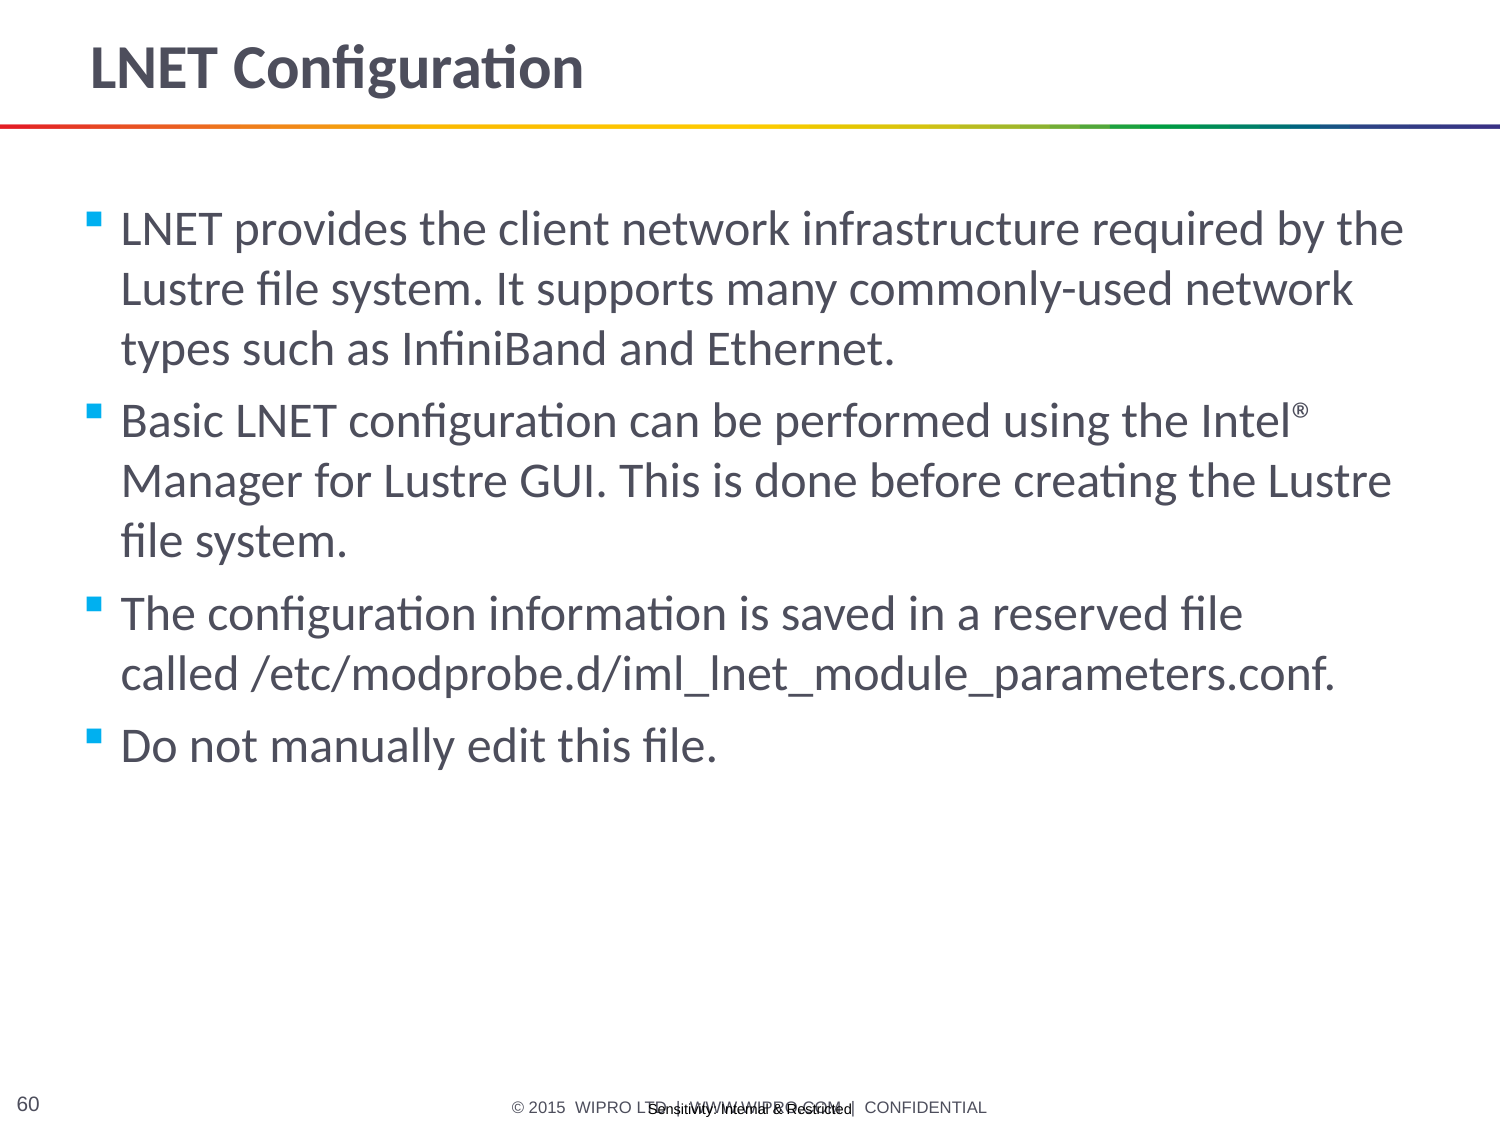

# LNET Configuration
LNET provides the client network infrastructure required by the Lustre file system. It supports many commonly-used network types such as InfiniBand and Ethernet.
Basic LNET configuration can be performed using the Intel® Manager for Lustre GUI. This is done before creating the Lustre file system.
The configuration information is saved in a reserved file called /etc/modprobe.d/iml_lnet_module_parameters.conf.
Do not manually edit this file.